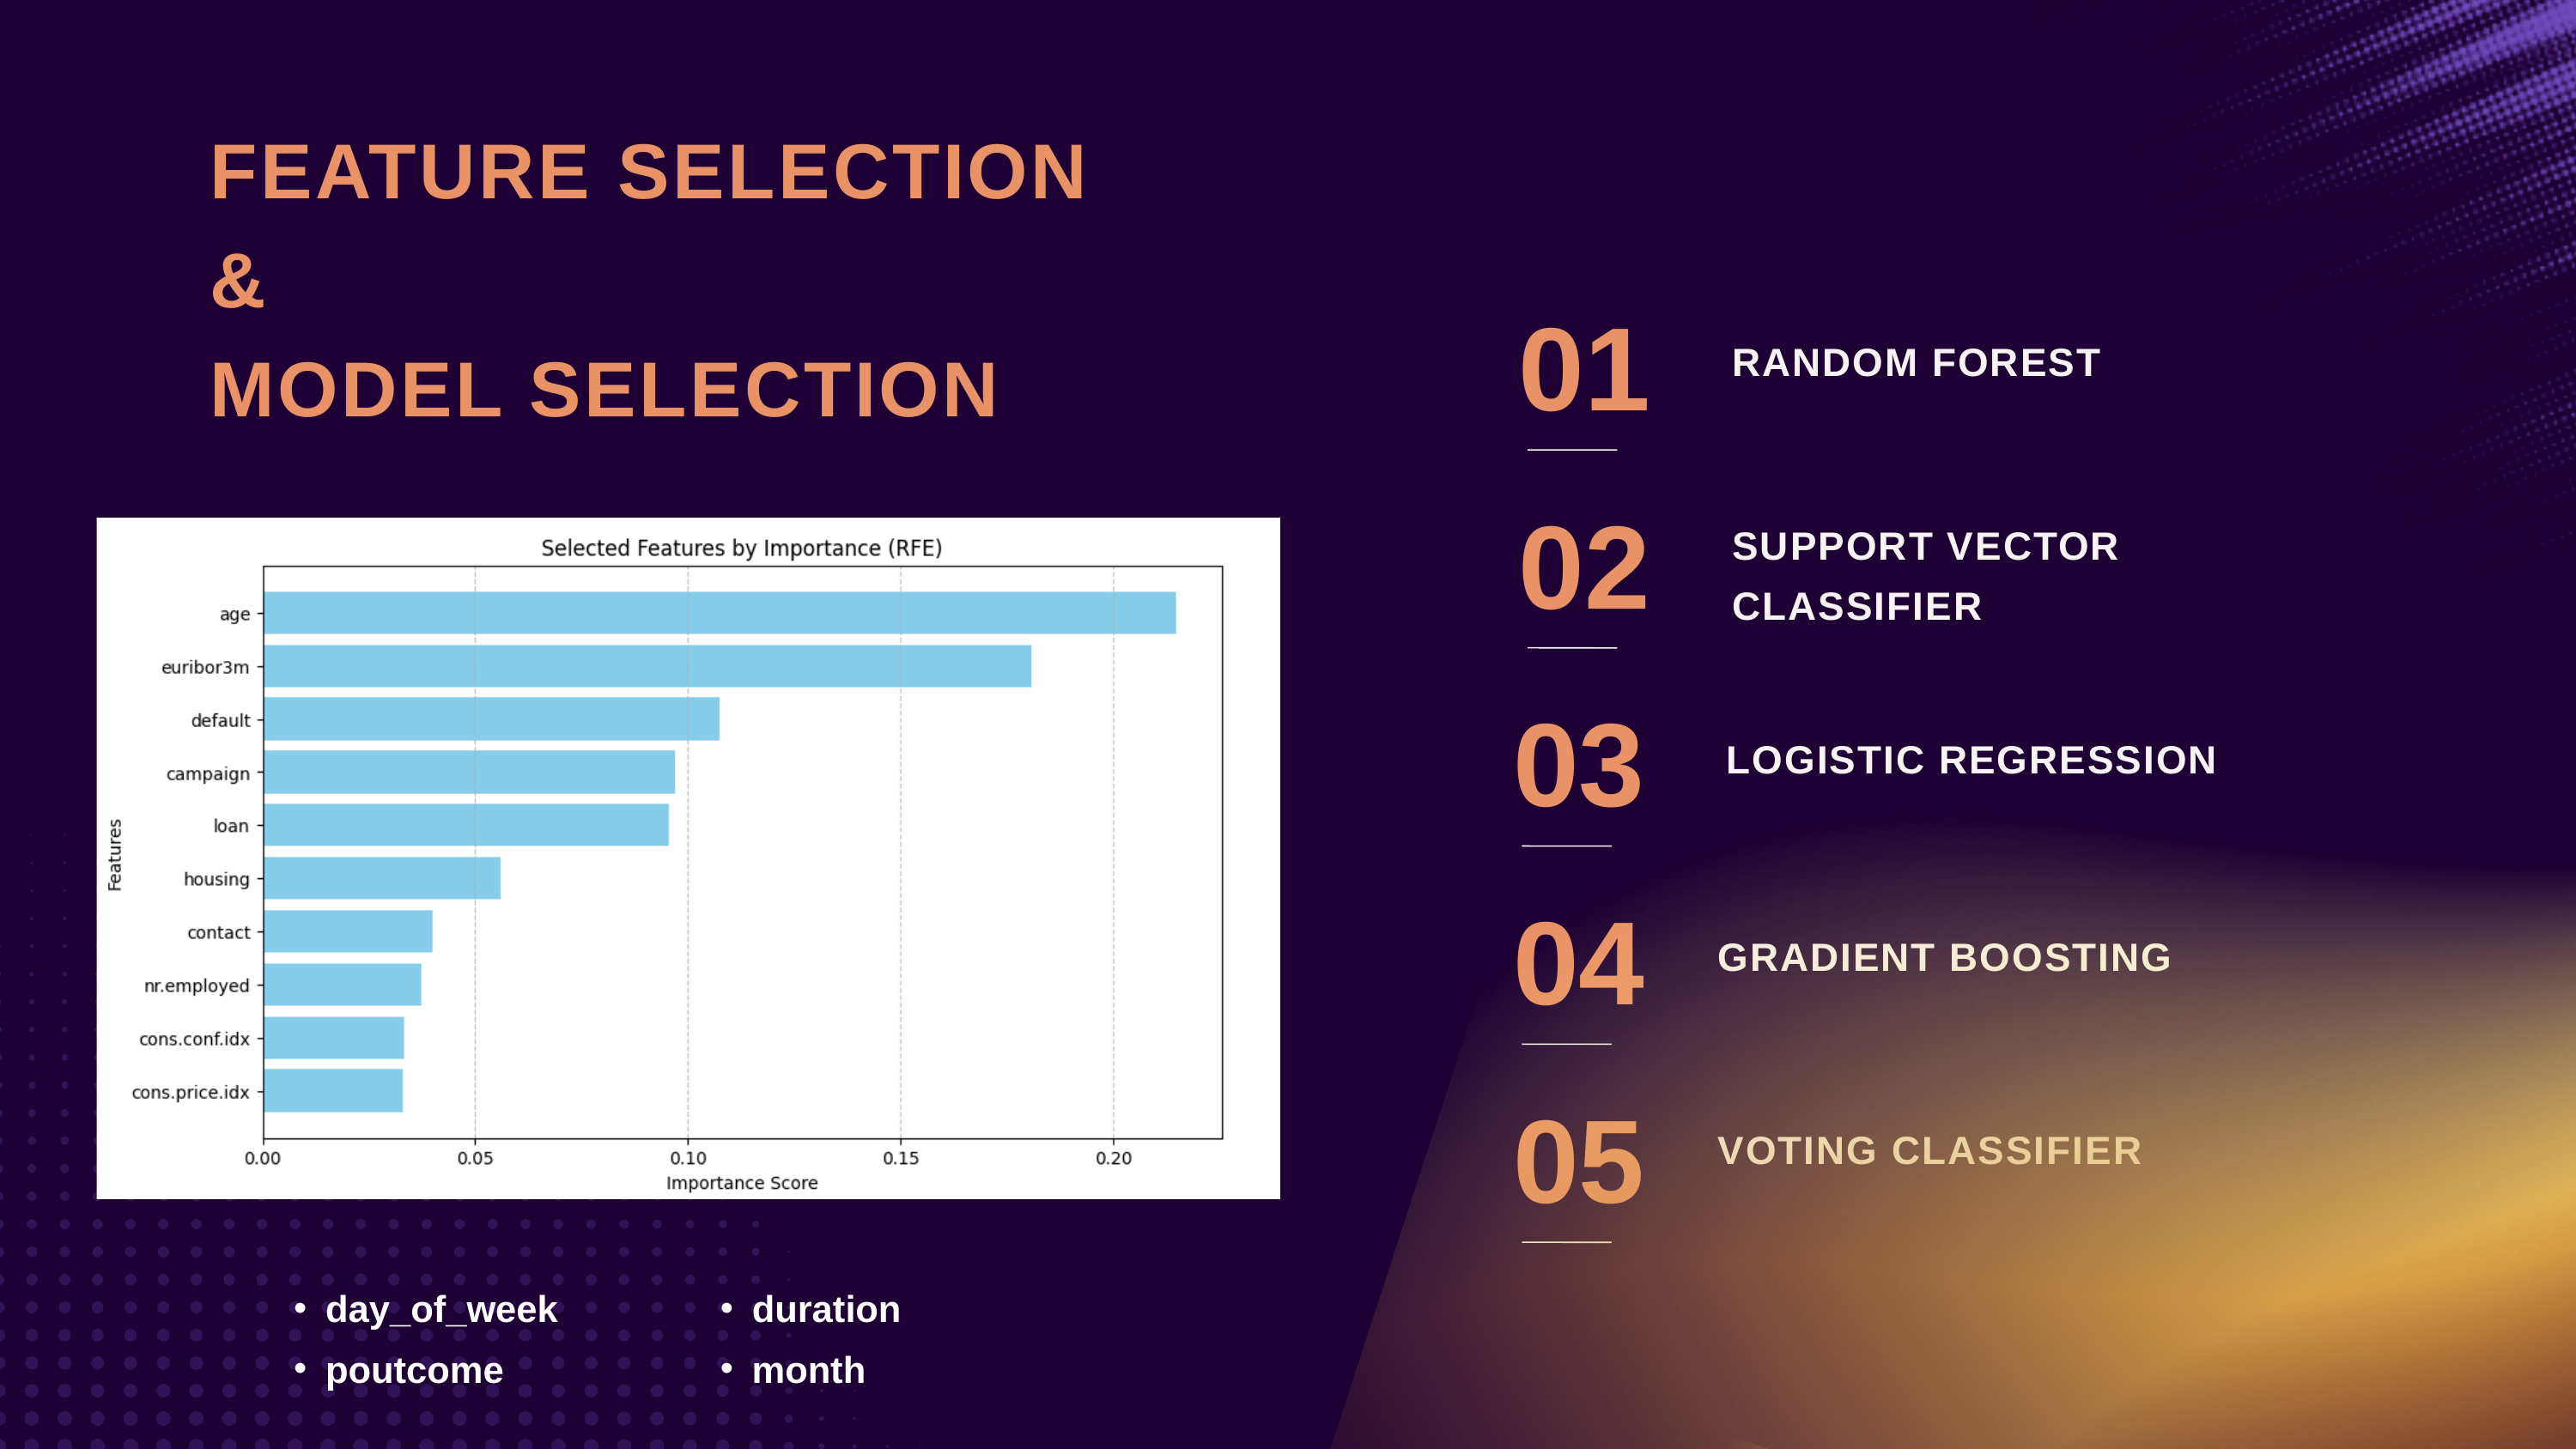

FEATURE SELECTION &
MODEL SELECTION
01
RANDOM FOREST

02
SUPPORT VECTOR CLASSIFIER

03
LOGISTIC REGRESSION

04
GRADIENT BOOSTING

05
VOTING CLASSIFIER

day_of_week
duration
poutcome
month